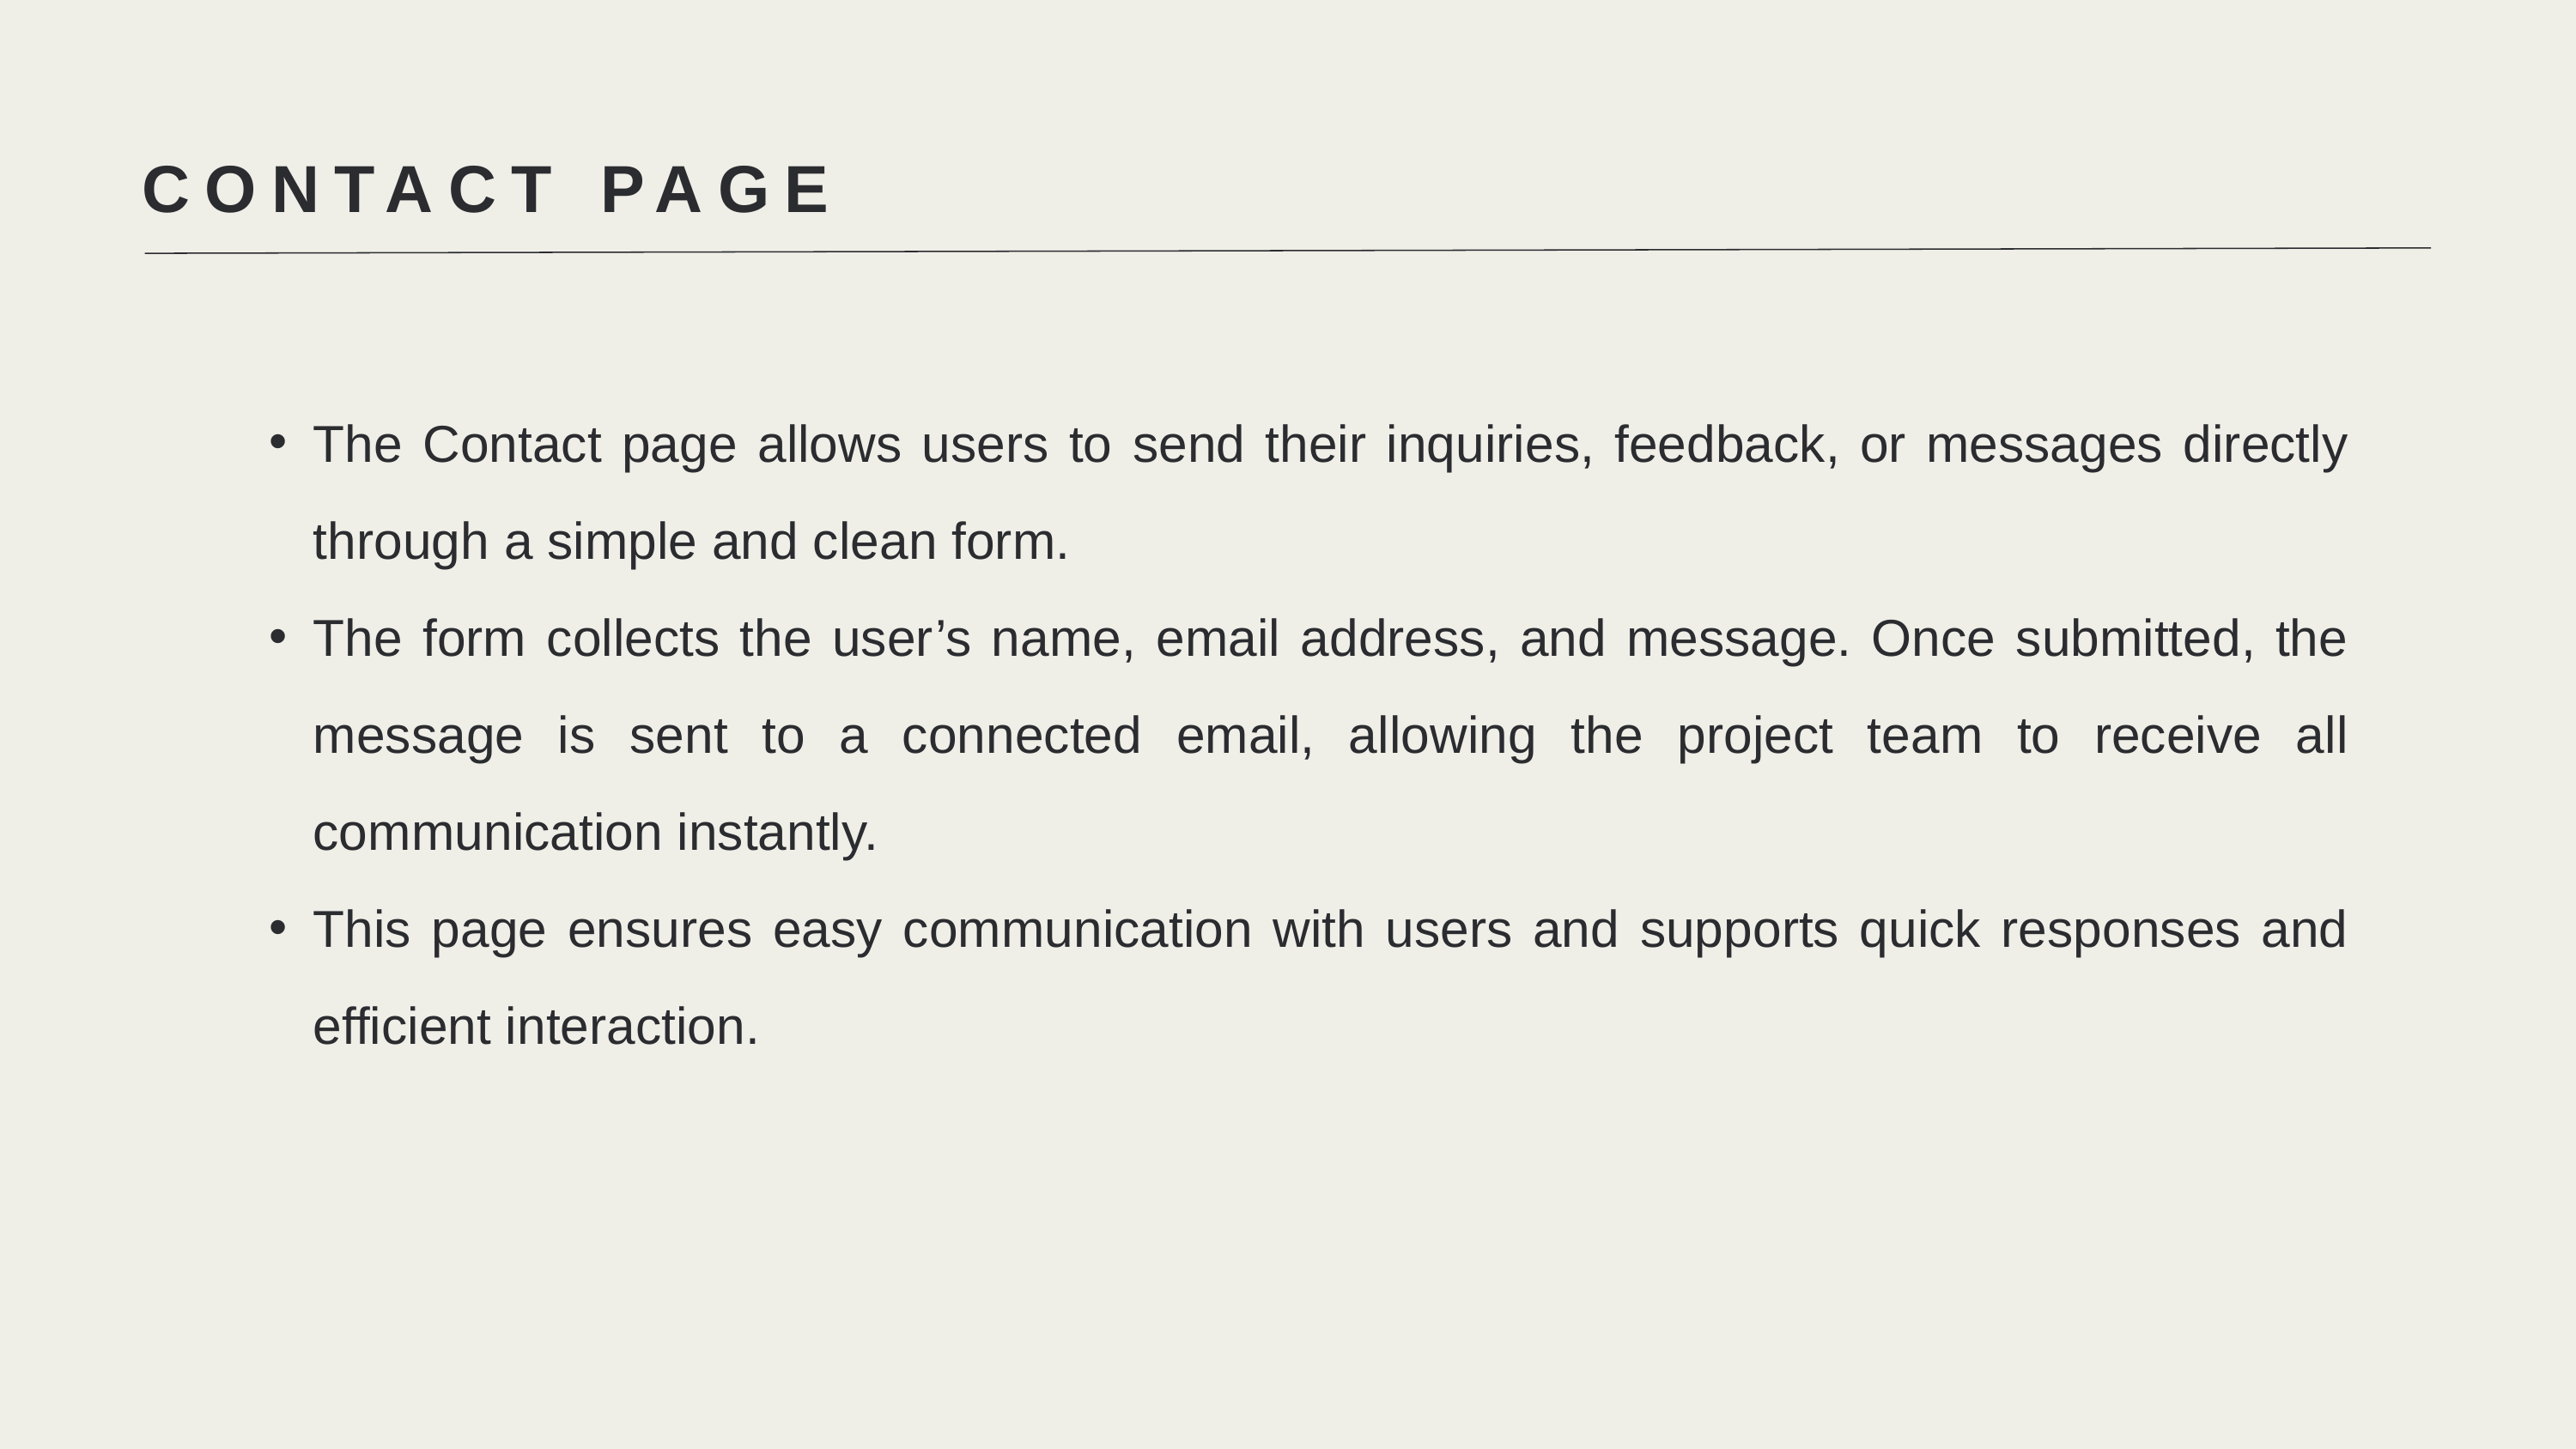

CONTACT PAGE

The Contact page allows users to send their inquiries, feedback, or messages directly through a simple and clean form.
The form collects the user’s name, email address, and message. Once submitted, the message is sent to a connected email, allowing the project team to receive all communication instantly.
This page ensures easy communication with users and supports quick responses and efficient interaction.